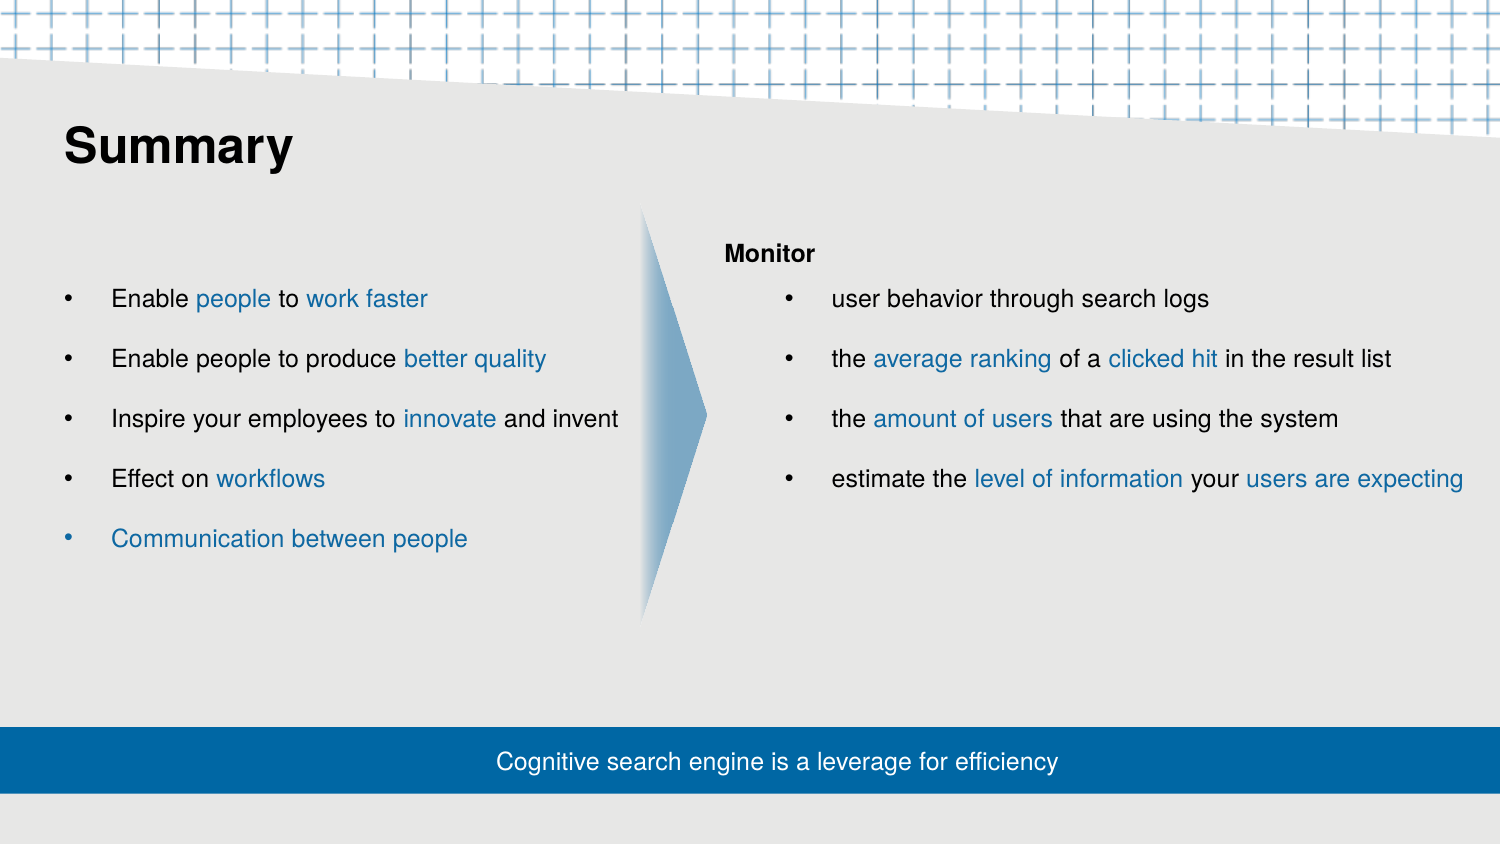

# Summary
Monitor
Enable people to work faster

Enable people to produce better quality

Inspire your employees to innovate and invent

Effect on workflows

Communication between people
user behavior through search logs

the average ranking of a clicked hit in the result list

the amount of users that are using the system

estimate the level of information your users are expecting

Cognitive search engine is a leverage for efficiency